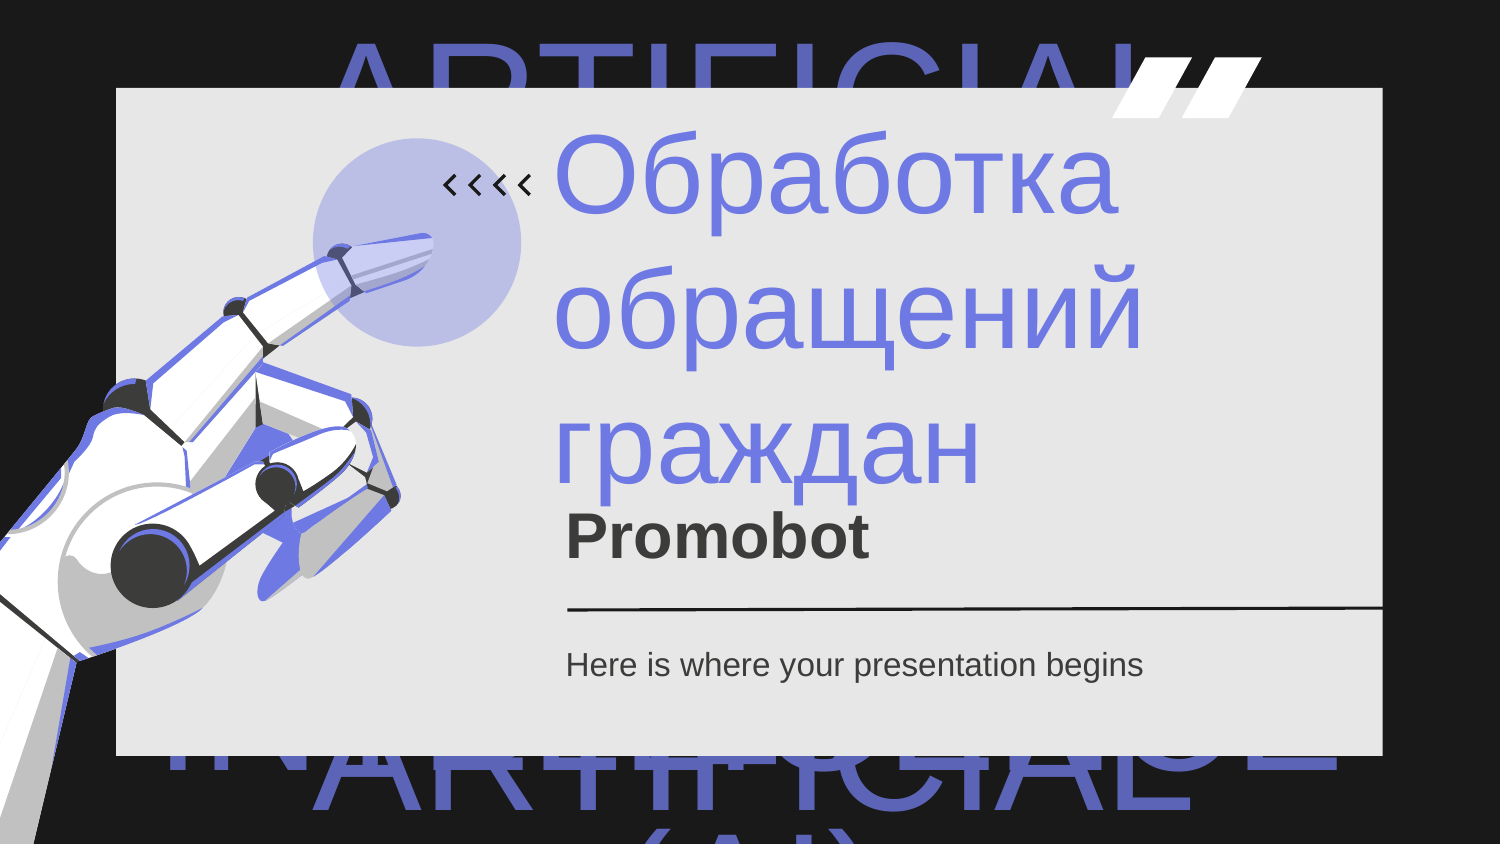

# Обработка обращений граждан

Promobot
Here is where your presentation begins